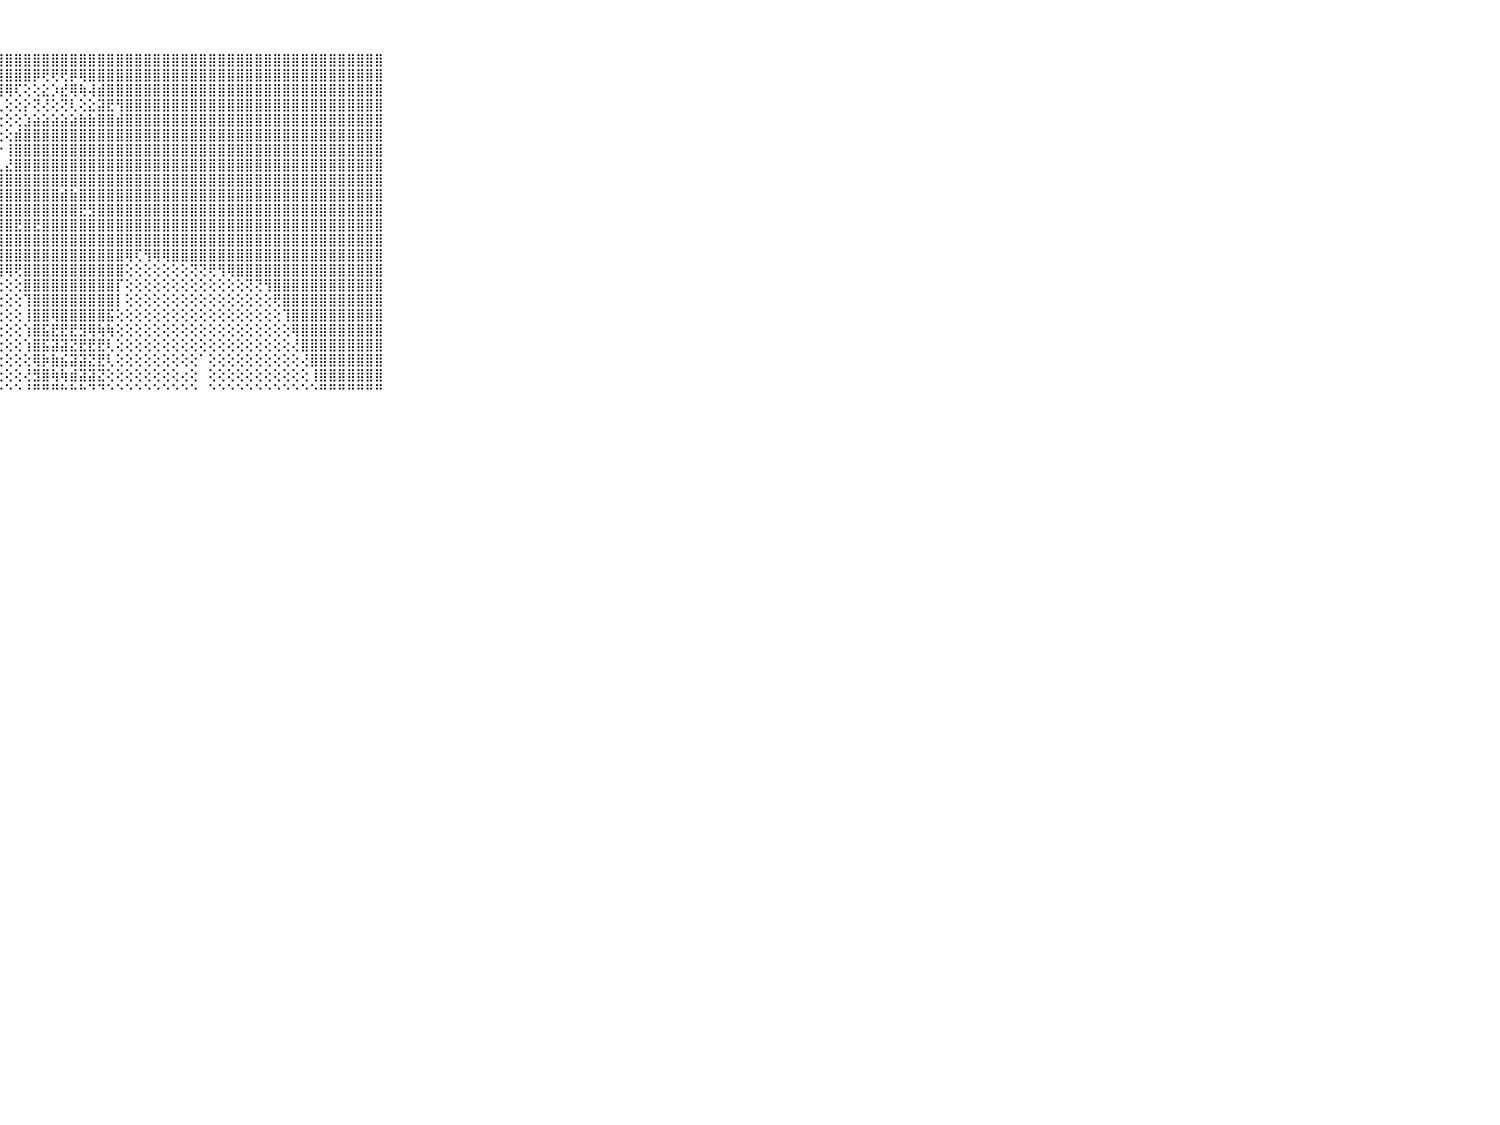

⠀⠀⠀⠀⠀⠀⠀⠀⠀⠀⠀⣿⣿⣿⣿⣿⣿⣿⣿⣿⣿⣿⣿⣿⣿⣿⣿⣿⣿⣿⣿⣿⣿⣿⣿⣿⣿⣿⣿⣿⣿⣿⣿⣿⣿⣿⣿⣿⣿⣿⣿⣿⣿⣿⣿⣿⣿⣿⣿⣿⣿⣿⣿⣿⣿⣿⣿⣿⣿⠀⠀⠀⠀⠀⠀⠀⠀⠀⠀⠀⠀
⠀⠀⠀⠀⠀⠀⠀⠀⠀⠀⠀⣿⣿⣿⣿⣿⣿⣿⣿⣿⣿⣿⣿⣿⣿⣿⣿⣿⣿⣿⣿⡿⢟⢟⢟⡿⢿⣿⣿⣿⣿⣿⣿⣿⣿⣿⣿⣿⣿⣿⣿⣿⣿⣿⣿⣿⣿⣿⣿⣿⣿⣿⣿⣿⣿⣿⣿⣿⣿⠀⠀⠀⠀⠀⠀⠀⠀⠀⠀⠀⠀
⠀⠀⠀⠀⠀⠀⠀⠀⠀⠀⠀⣿⣿⣿⣿⣿⣿⣿⣿⣿⣿⣿⣿⣿⣿⣿⣿⣿⢿⢏⢕⢕⣕⡱⣞⢿⢷⢼⣾⣿⣿⣿⣿⣿⣿⣿⣿⣿⣿⣿⣿⣿⣿⣿⣿⣿⣿⣿⣿⣿⣿⣿⣿⣿⣿⣿⣿⣿⣿⠀⠀⠀⠀⠀⠀⠀⠀⠀⠀⠀⠀
⠀⠀⠀⠀⠀⠀⠀⠀⠀⠀⠀⣿⣿⣿⣿⣿⣿⣿⣿⣿⣿⣿⣿⣿⣿⣿⣿⢇⢕⢕⡕⢝⢜⢕⢝⢇⢕⣕⣽⣟⢻⣿⣿⣿⣿⣿⣿⣿⣿⣿⣿⣿⣿⣿⣿⣿⣿⣿⣿⣿⣿⣿⣿⣿⣿⣿⣿⣿⣿⠀⠀⠀⠀⠀⠀⠀⠀⠀⠀⠀⠀
⠀⠀⠀⠀⠀⠀⠀⠀⠀⠀⠀⣿⣿⣿⣿⣿⣿⣿⣿⣿⣿⣿⣿⣿⣿⣿⡇⢕⢕⢕⣱⣵⣵⣵⣵⣵⣷⣷⣿⣿⣾⣿⣿⣿⣿⣿⣿⣿⣿⣿⣿⣿⣿⣿⣿⣿⣿⣿⣿⣿⣿⣿⣿⣿⣿⣿⣿⣿⣿⠀⠀⠀⠀⠀⠀⠀⠀⠀⠀⠀⠀
⠀⠀⠀⠀⠀⠀⠀⠀⠀⠀⠀⣿⣿⣿⣿⣿⣿⣿⣿⣿⣿⣿⣿⣿⣿⣿⣿⢕⢕⣾⣿⣿⣿⣿⣿⣿⣿⣿⣿⣿⣿⣿⣿⣿⣿⣿⣿⣿⣿⣿⣿⣿⣿⣿⣿⣿⣿⣿⣿⣿⣿⣿⣿⣿⣿⣿⣿⣿⣿⠀⠀⠀⠀⠀⠀⠀⠀⠀⠀⠀⠀
⠀⠀⠀⠀⠀⠀⠀⠀⠀⠀⠀⣿⣿⣿⣿⣿⣿⣿⣿⣿⣿⣿⣿⣿⣿⣿⣿⡕⢸⣿⣿⣿⣿⣿⣿⣿⣿⣿⣿⣿⣿⣿⣿⣿⣿⣿⣿⣿⣿⣿⣿⣿⣿⣿⣿⣿⣿⣿⣿⣿⣿⣿⣿⣿⣿⣿⣿⣿⣿⠀⠀⠀⠀⠀⠀⠀⠀⠀⠀⠀⠀
⠀⠀⠀⠀⠀⠀⠀⠀⠀⠀⠀⣿⣿⣿⣿⣿⣿⣿⣿⣿⣿⣿⣿⣿⣿⣿⣿⣇⣜⣿⣿⣿⣿⣿⣿⣿⣿⣿⣿⣿⣿⣿⣿⣿⣿⣿⣿⣿⣿⣿⣿⣿⣿⣿⣿⣿⣿⣿⣿⣿⣿⣿⣿⣿⣿⣿⣿⣿⣿⠀⠀⠀⠀⠀⠀⠀⠀⠀⠀⠀⠀
⠀⠀⠀⠀⠀⠀⠀⠀⠀⠀⠀⣿⣿⣿⣿⣿⣿⣿⣿⣿⣿⣿⣿⣿⣿⣿⣿⣿⣿⣿⣿⣿⣿⣿⣿⣿⣿⣿⣿⣿⣿⣿⣿⣿⣿⣿⣿⣿⣿⣿⣿⣿⣿⣿⣿⣿⣿⣿⣿⣿⣿⣿⣿⣿⣿⣿⣿⣿⣿⠀⠀⠀⠀⠀⠀⠀⠀⠀⠀⠀⠀
⠀⠀⠀⠀⠀⠀⠀⠀⠀⠀⠀⣿⣿⣿⣿⣿⣿⣿⣿⣿⣿⣿⣿⣿⣿⣿⣿⣿⣿⣿⣿⣿⣿⣿⣾⣷⣿⣿⣿⣿⣿⣿⣿⣿⣿⣿⣿⣿⣿⣿⣿⣿⣿⣿⣿⣿⣿⣿⣿⣿⣿⣿⣿⣿⣿⣿⣿⣿⣿⠀⠀⠀⠀⠀⠀⠀⠀⠀⠀⠀⠀
⠀⠀⠀⠀⠀⠀⠀⠀⠀⠀⠀⣿⣿⣿⣿⣿⣿⣿⣿⣿⣿⣿⣿⣿⣿⣿⣿⣿⣿⣿⣿⣿⣿⣿⣿⣿⣟⣻⣿⣿⣿⣿⣿⣿⣿⣿⣿⣿⣿⣿⣿⣿⣿⣿⣿⣿⣿⣿⣿⣿⣿⣿⣿⣿⣿⣿⣿⣿⣿⠀⠀⠀⠀⠀⠀⠀⠀⠀⠀⠀⠀
⠀⠀⠀⠀⠀⠀⠀⠀⠀⠀⠀⣿⣿⣿⣿⣿⣿⣿⣿⣿⣿⣿⣿⣿⣿⣿⣿⣿⣿⣟⣿⣟⣿⣿⣿⣿⣿⣿⣿⣿⣿⣿⣿⣿⣿⣿⣿⣿⣿⣿⣿⣿⣿⣿⣿⣿⣿⣿⣿⣿⣿⣿⣿⣿⣿⣿⣿⣿⣿⠀⠀⠀⠀⠀⠀⠀⠀⠀⠀⠀⠀
⠀⠀⠀⠀⠀⠀⠀⠀⠀⠀⠀⣿⣿⣿⣿⣿⣿⣿⣿⣿⣿⣿⣿⣿⣿⣿⣿⣿⣿⣿⣿⣿⣿⣿⣿⣿⣿⣿⣿⣿⣿⣿⣿⣿⣿⣿⣿⣿⣿⣿⣿⣿⣿⣿⣿⣿⣿⣿⣿⣿⣿⣿⣿⣿⣿⣿⣿⣿⣿⠀⠀⠀⠀⠀⠀⠀⠀⠀⠀⠀⠀
⠀⠀⠀⠀⠀⠀⠀⠀⠀⠀⠀⣿⣿⣿⣿⣿⣿⣿⣿⣿⣿⣿⣿⣿⣿⣿⣿⣿⣿⣿⣿⣿⣿⣿⣿⣿⣿⣿⣿⣿⣿⢿⢏⢻⢿⢿⣿⣿⣿⣿⣿⣿⣿⣿⣿⣿⣿⣿⣿⣿⣿⣿⣿⣿⣿⣿⣿⣿⣿⠀⠀⠀⠀⠀⠀⠀⠀⠀⠀⠀⠀
⠀⠀⠀⠀⠀⠀⠀⠀⠀⠀⠀⣿⣿⣿⣿⣿⣿⣿⣿⣿⣿⣿⣿⣿⣿⣿⣿⣿⢿⢟⣿⣿⣿⣿⣿⣿⣿⣿⣿⣿⣿⢕⢕⢕⢕⢕⢕⢕⢝⢝⢟⢻⢿⣿⣿⣿⣿⣿⣿⣿⣿⣿⣿⣿⣿⣿⣿⣿⣿⠀⠀⠀⠀⠀⠀⠀⠀⠀⠀⠀⠀
⠀⠀⠀⠀⠀⠀⠀⠀⠀⠀⠀⣿⣿⣿⣿⣿⣿⣿⣿⣿⣿⡿⢿⢟⢟⢿⢏⢕⢕⢕⣿⣿⣿⣿⣿⣿⣿⣿⣿⣿⡏⢕⢕⢕⢕⢕⢕⢕⢕⢕⢕⢕⢕⢕⢝⢝⢻⣿⣿⣿⣿⣿⣿⣿⣿⣿⣿⣿⣿⠀⠀⠀⠀⠀⠀⠀⠀⠀⠀⠀⠀
⠀⠀⠀⠀⠀⠀⠀⠀⠀⠀⠀⣿⣿⣿⣿⣿⣿⣿⣿⢟⢏⢕⢕⢕⢕⢕⢕⢕⢕⢕⢹⣿⣿⣿⣿⣿⣿⣿⣿⣿⡇⢕⢕⢕⢕⢕⢕⢕⢕⢕⢕⢕⢕⢕⢕⢕⢕⢟⣿⣿⣿⣿⣿⣿⣿⣿⣿⣿⣿⠀⠀⠀⠀⠀⠀⠀⠀⠀⠀⠀⠀
⠀⠀⠀⠀⠀⠀⠀⠀⠀⠀⠀⣿⣿⣿⣿⣿⣿⣿⡿⢕⢕⢕⢕⢕⢕⢕⢕⢕⢕⢕⢸⣿⣿⢿⣿⣿⣿⣿⣿⣯⢕⢕⢕⢕⢕⢕⢕⢕⢕⢕⢕⢕⢕⢕⢕⢕⢕⢕⢹⣿⣿⣿⣿⣿⣿⣿⣿⣿⣿⠀⠀⠀⠀⠀⠀⠀⠀⠀⠀⠀⠀
⠀⠀⠀⠀⠀⠀⠀⠀⠀⠀⠀⣿⣿⣿⣿⣿⣿⣿⡇⢕⢕⢕⢕⢕⢕⢕⢕⢕⢕⢕⢱⣿⣯⣟⣟⣟⣻⢿⢷⢷⢕⢕⢕⢕⢕⢕⢕⢕⢕⢕⢕⢕⢕⢕⢕⢕⢕⢕⢕⢿⣿⣿⣿⣿⣿⣿⣿⣿⣿⠀⠀⠀⠀⠀⠀⠀⠀⠀⠀⠀⠀
⠀⠀⠀⠀⠀⠀⠀⠀⠀⠀⠀⣾⣿⣿⣿⣿⣿⣿⢇⢕⢕⢕⢕⢕⢕⢕⢕⢕⢕⢕⢱⣿⣯⣽⣽⣝⣟⣟⣟⢇⢕⢕⢕⢕⢕⢕⢕⢕⢕⢕⢕⢕⢕⢕⢕⢕⢕⢕⢕⢜⣿⣿⣿⣿⣿⣿⣿⣿⣿⠀⠀⠀⠀⠀⠀⠀⠀⠀⠀⠀⠀
⠀⠀⠀⠀⠀⠀⠀⠀⠀⠀⠀⣿⣻⣿⣿⣟⣿⣿⢕⢕⣕⢕⢕⢕⢕⢕⢕⢕⢕⢕⢕⢿⡷⣷⣮⣽⣽⣝⣟⢇⢕⢕⢕⢕⢕⢕⢕⢕⢕⠁⢕⢕⢕⢕⢕⢕⢕⢕⢕⢕⢜⣿⣿⣿⣿⣿⣿⣿⣿⠀⠀⠀⠀⠀⠀⠀⠀⠀⠀⠀⠀
⠀⠀⠀⠀⠀⠀⠀⠀⠀⠀⠀⢜⢿⣿⣿⣿⣿⣿⢕⢸⣿⣧⢕⢕⢕⢕⢕⢕⢕⢕⢜⣻⣿⢷⢷⣾⣽⣽⣝⢕⢕⢕⢕⢕⢕⢕⢕⢔⢕⠀⢕⢕⢕⢕⢕⢕⢕⢕⢕⢕⢕⢸⣿⣿⣿⣿⣿⣿⣿⠀⠀⠀⠀⠀⠀⠀⠀⠀⠀⠀⠀
⠀⠀⠀⠀⠀⠀⠀⠀⠀⠀⠀⠑⠚⠛⠛⠛⠛⠛⠚⠛⠛⠛⠃⠑⠑⠑⠑⠑⠑⠑⠘⠛⠛⠛⠓⠓⠓⠙⠙⠑⠑⠑⠑⠑⠑⠑⠑⠑⠑⠀⠑⠑⠑⠑⠑⠑⠑⠑⠑⠑⠑⠑⠛⠛⠛⠛⠛⠛⠛⠀⠀⠀⠀⠀⠀⠀⠀⠀⠀⠀⠀